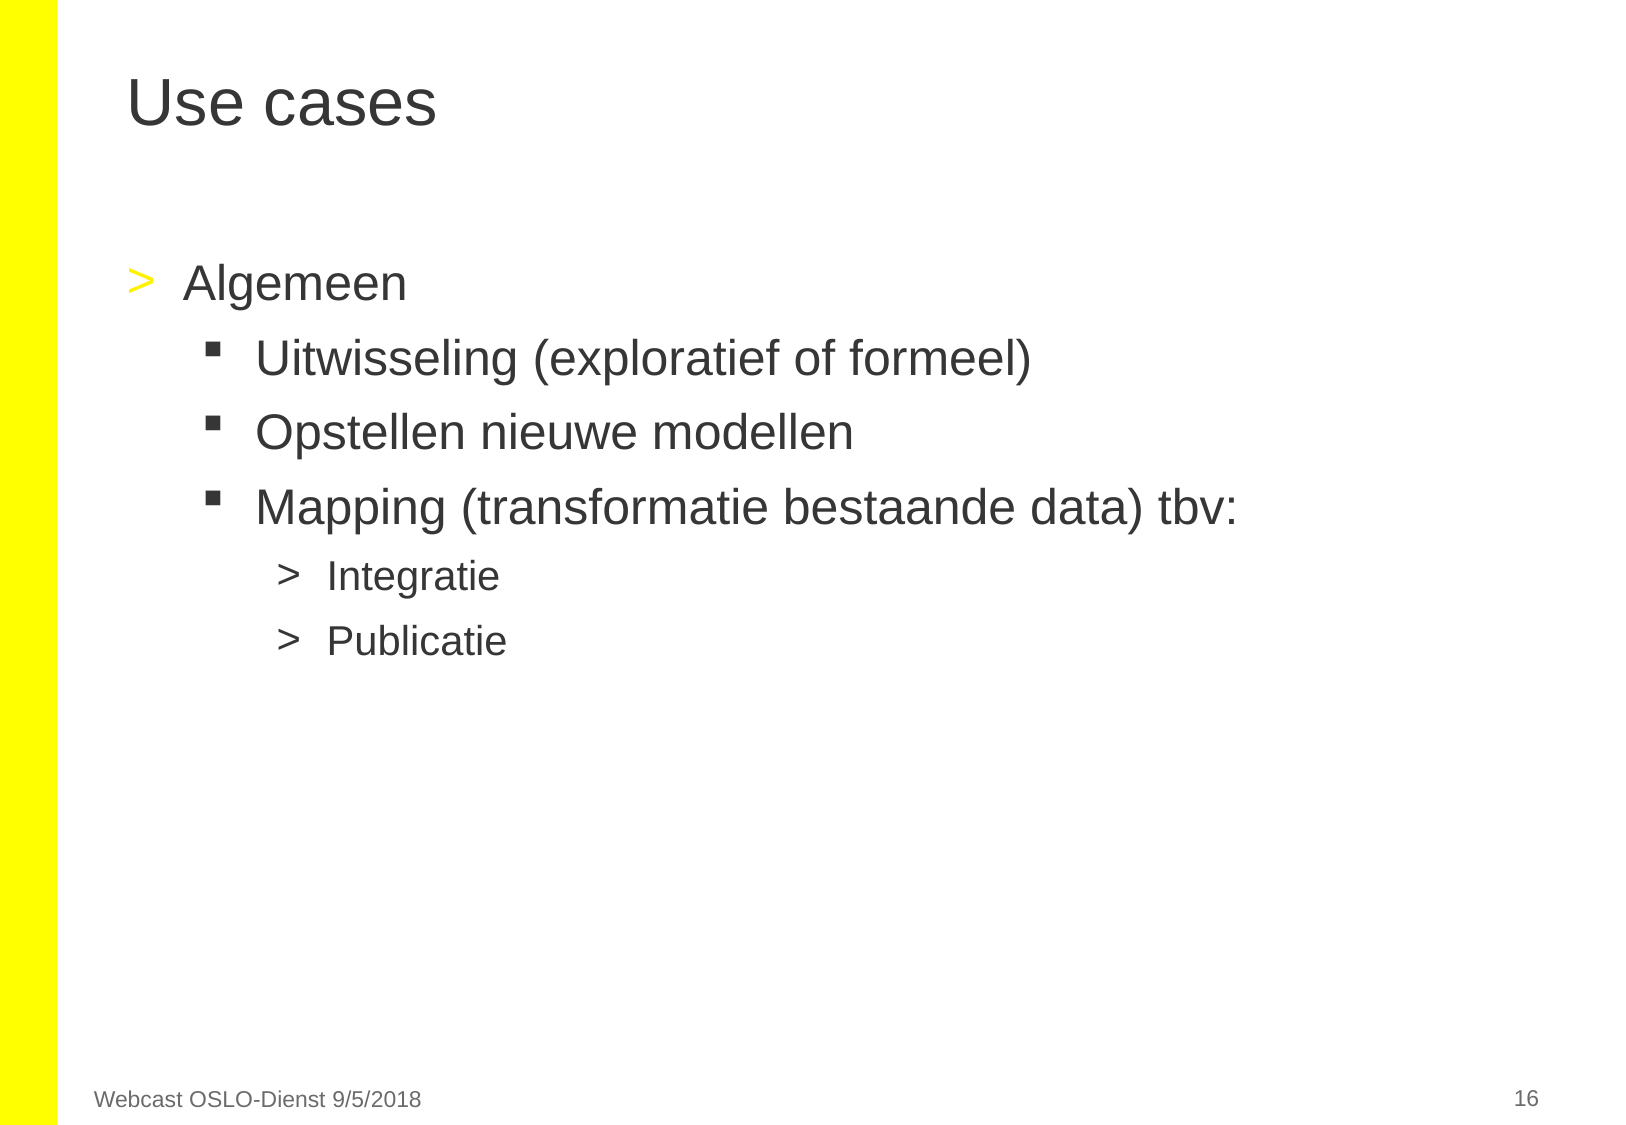

# Use cases
Algemeen
Uitwisseling (exploratief of formeel)
Opstellen nieuwe modellen
Mapping (transformatie bestaande data) tbv:
Integratie
Publicatie
16
Webcast OSLO-Dienst 9/5/2018